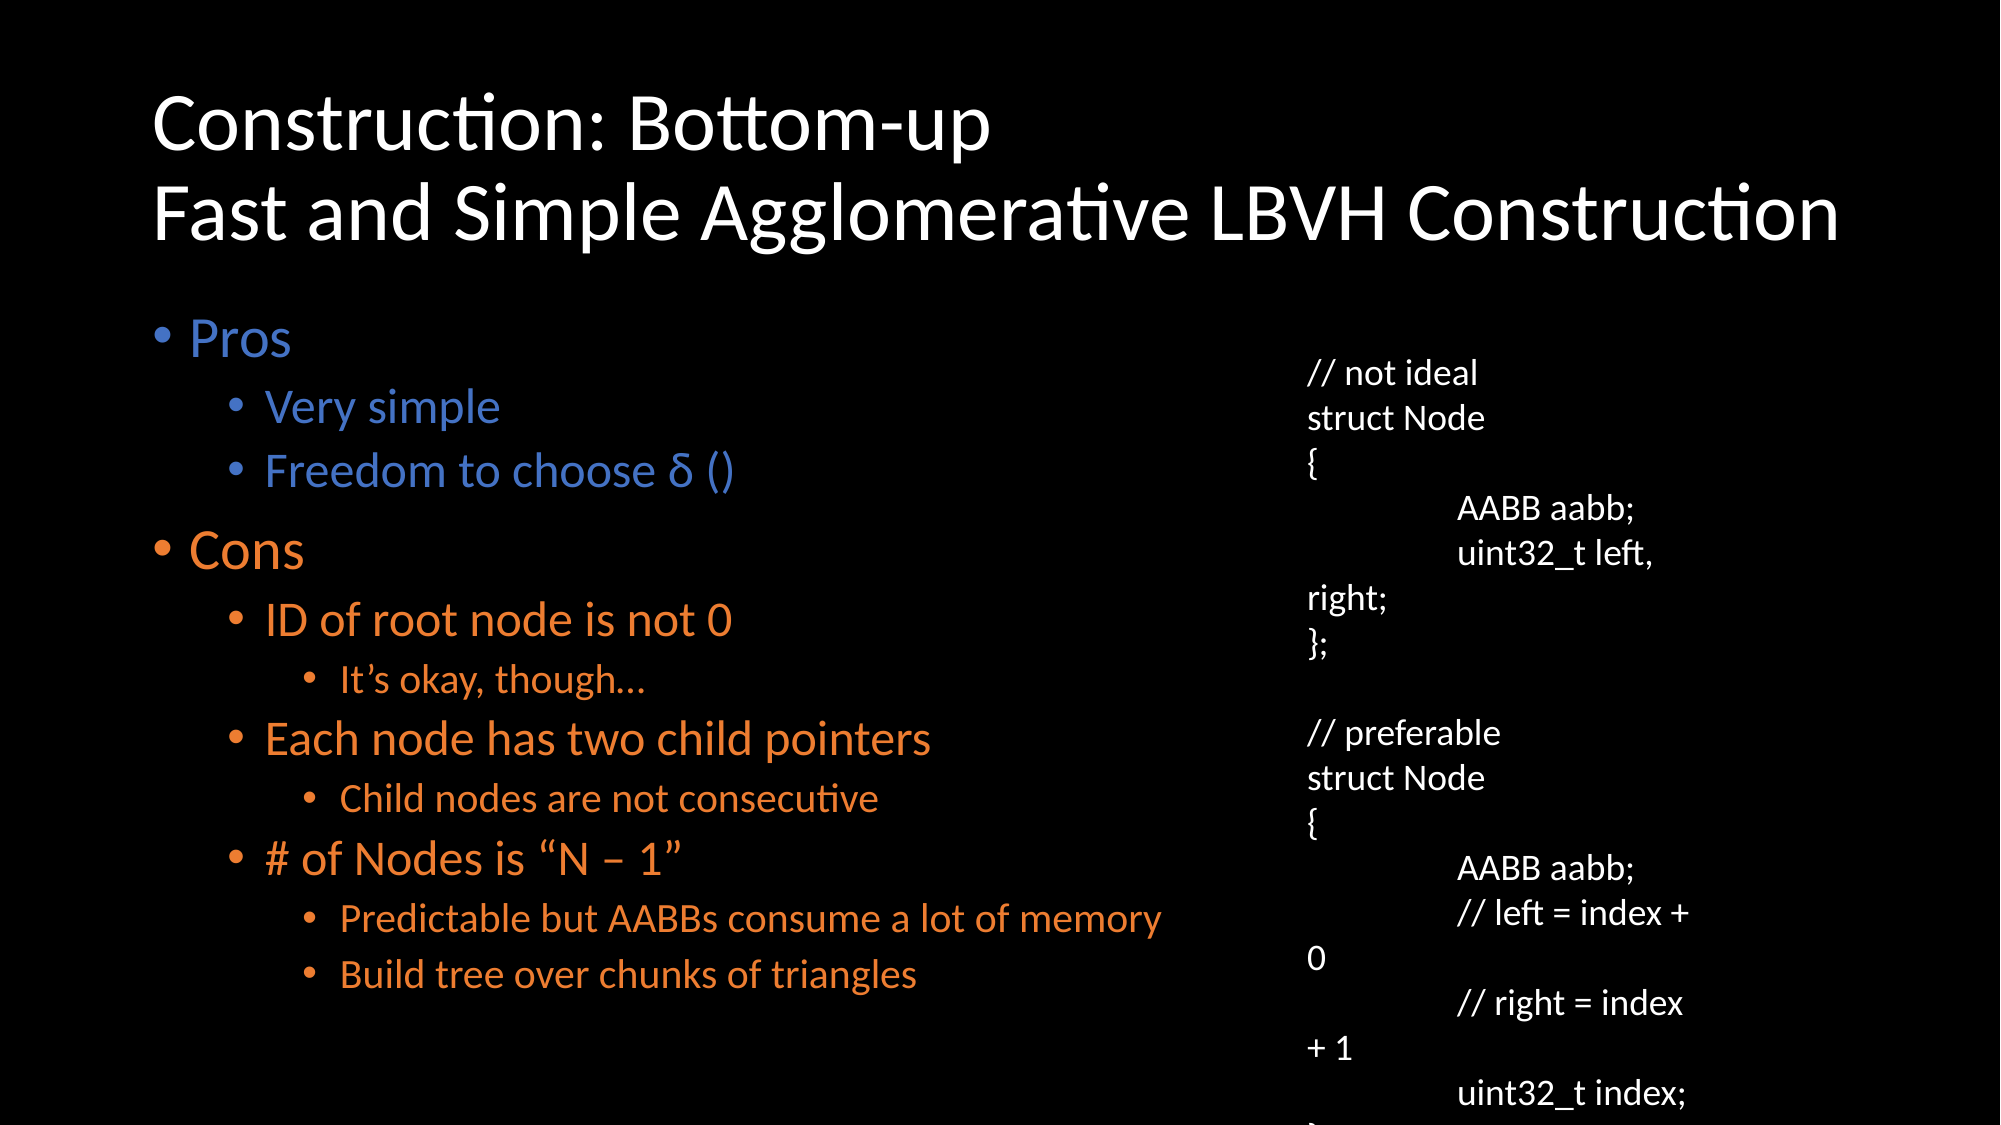

# Construction: Bottom-up Fast and Simple Agglomerative LBVH Construction
Pros
Very simple
Freedom to choose δ ()
Cons
ID of root node is not 0
It’s okay, though…
Each node has two child pointers
Child nodes are not consecutive
# of Nodes is “N – 1”
Predictable but AABBs consume a lot of memory
Build tree over chunks of triangles

// not ideal
struct Node
{
	AABB aabb;
	uint32_t left, right;
};

// preferable
struct Node
{
	AABB aabb;
	// left = index + 0
	// right = index + 1
	uint32_t index;
};